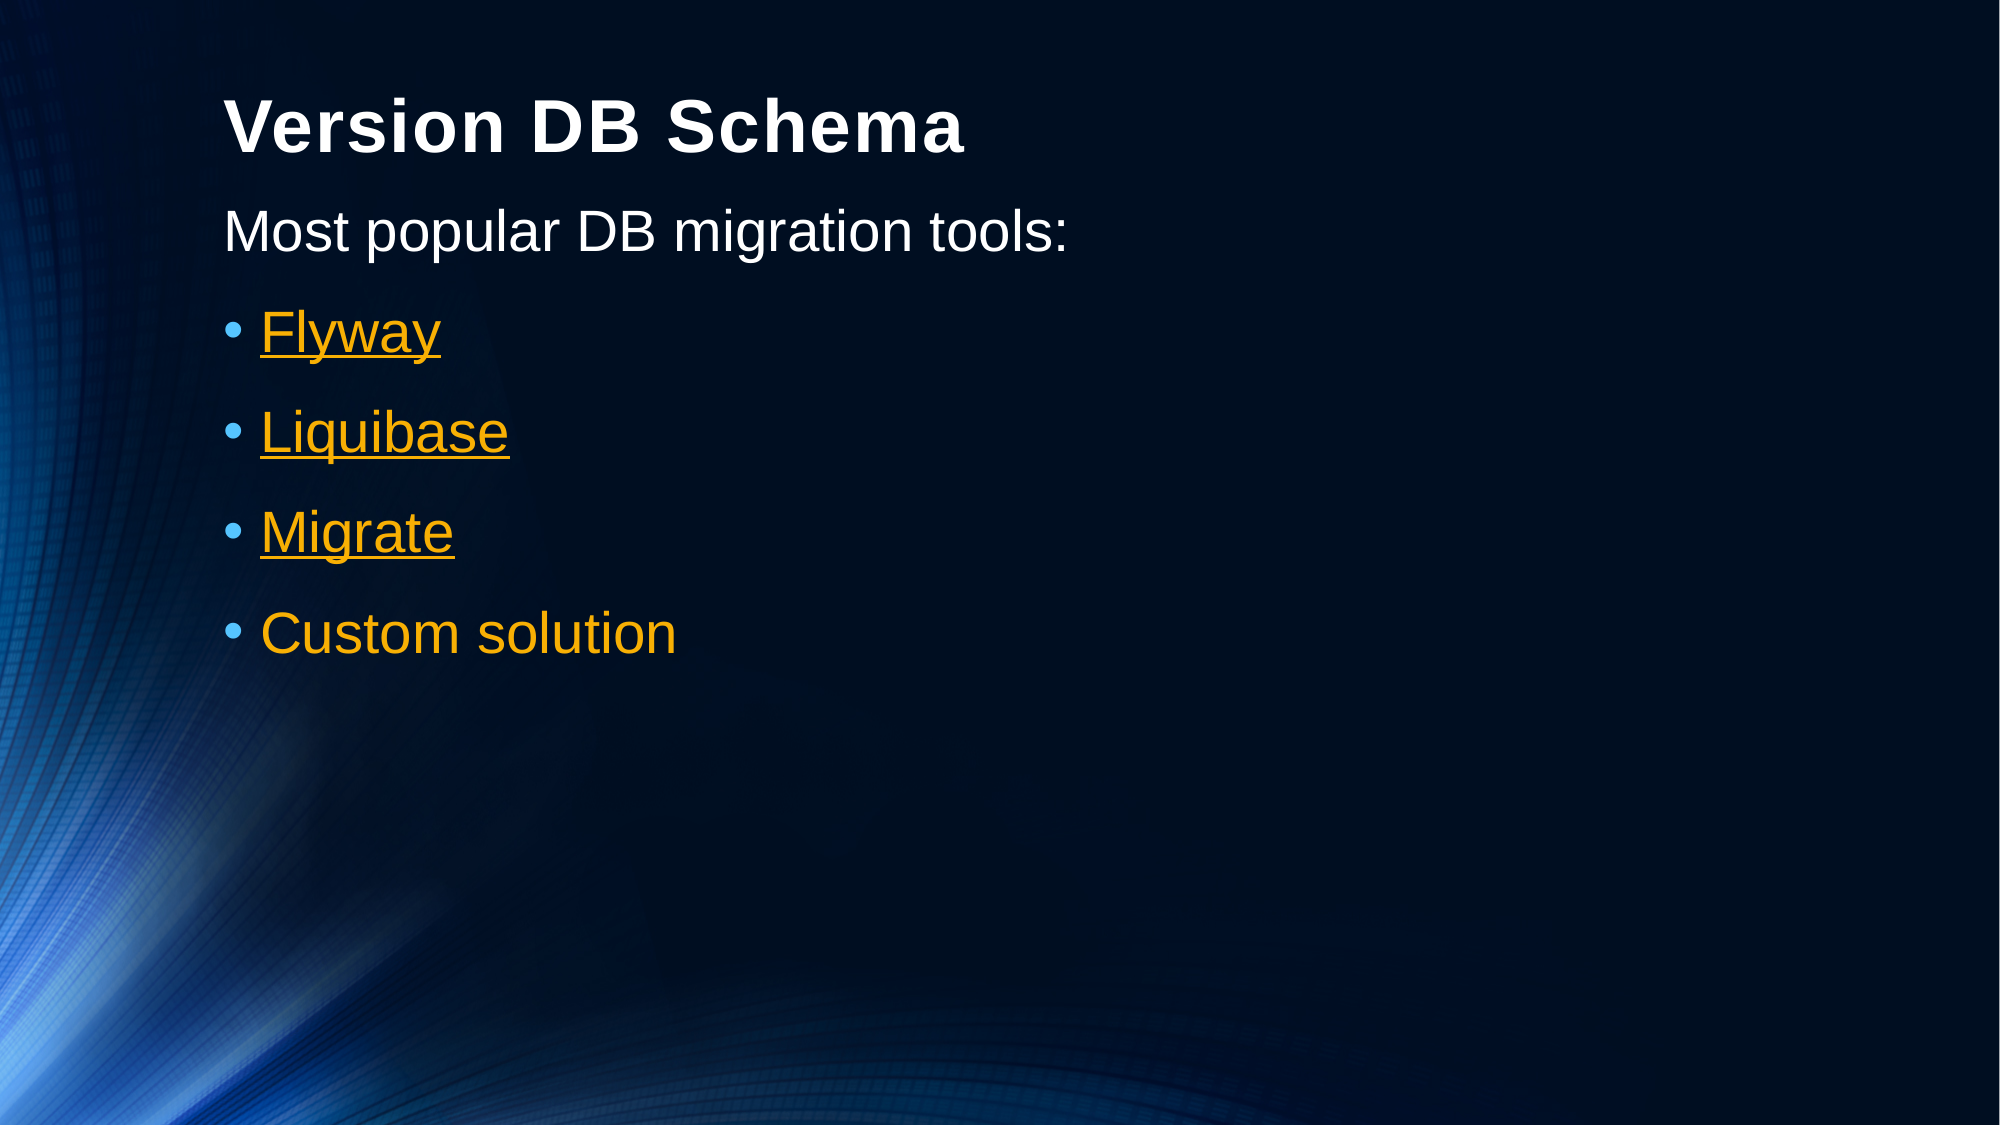

# Version DB Schema
Most popular DB migration tools:
Flyway
Liquibase
Migrate
Custom solution